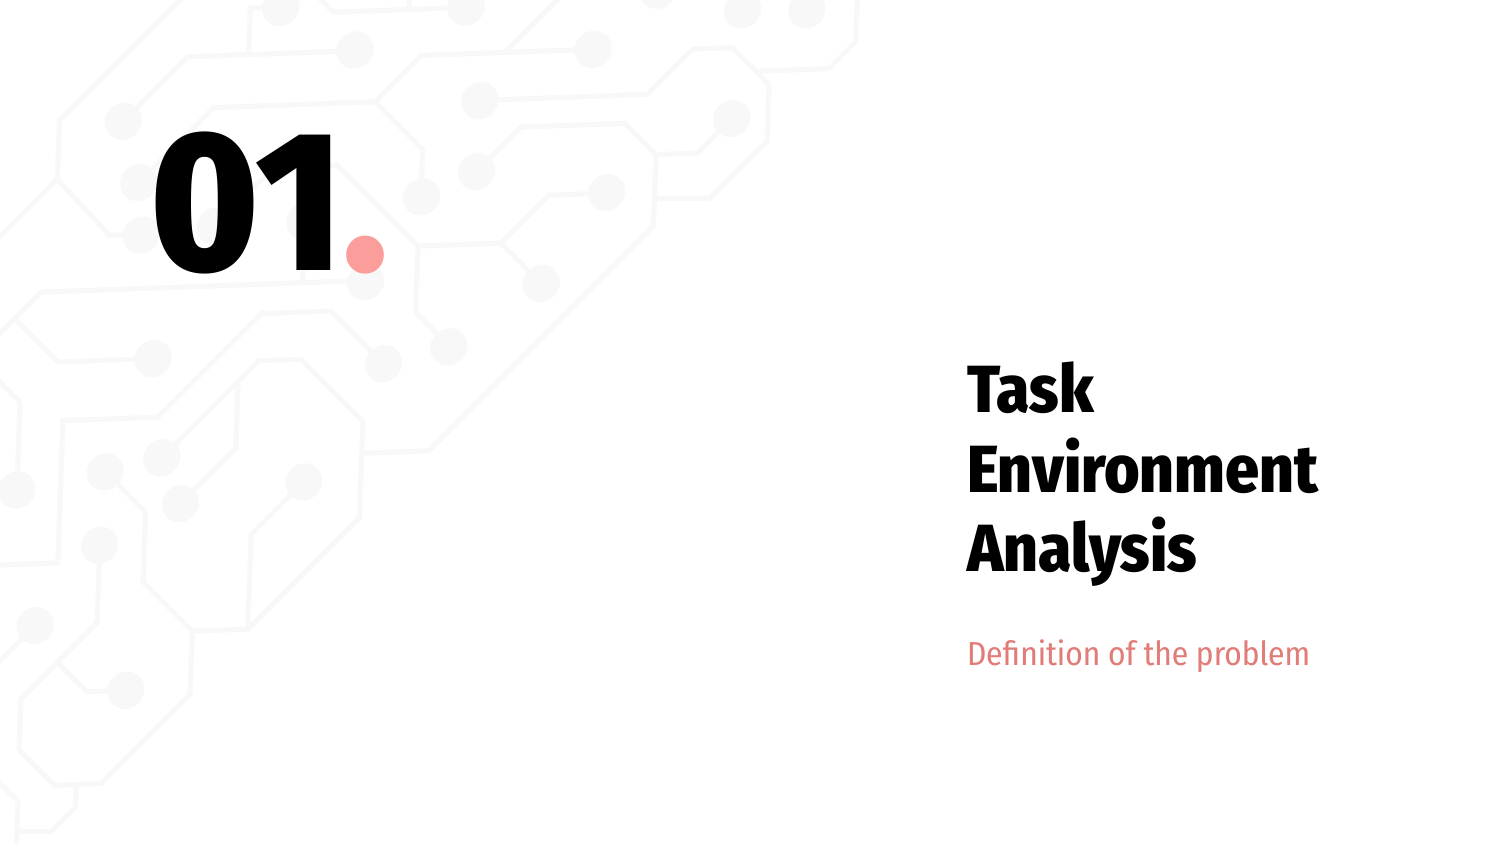

01.
# Task Environment Analysis
Definition of the problem